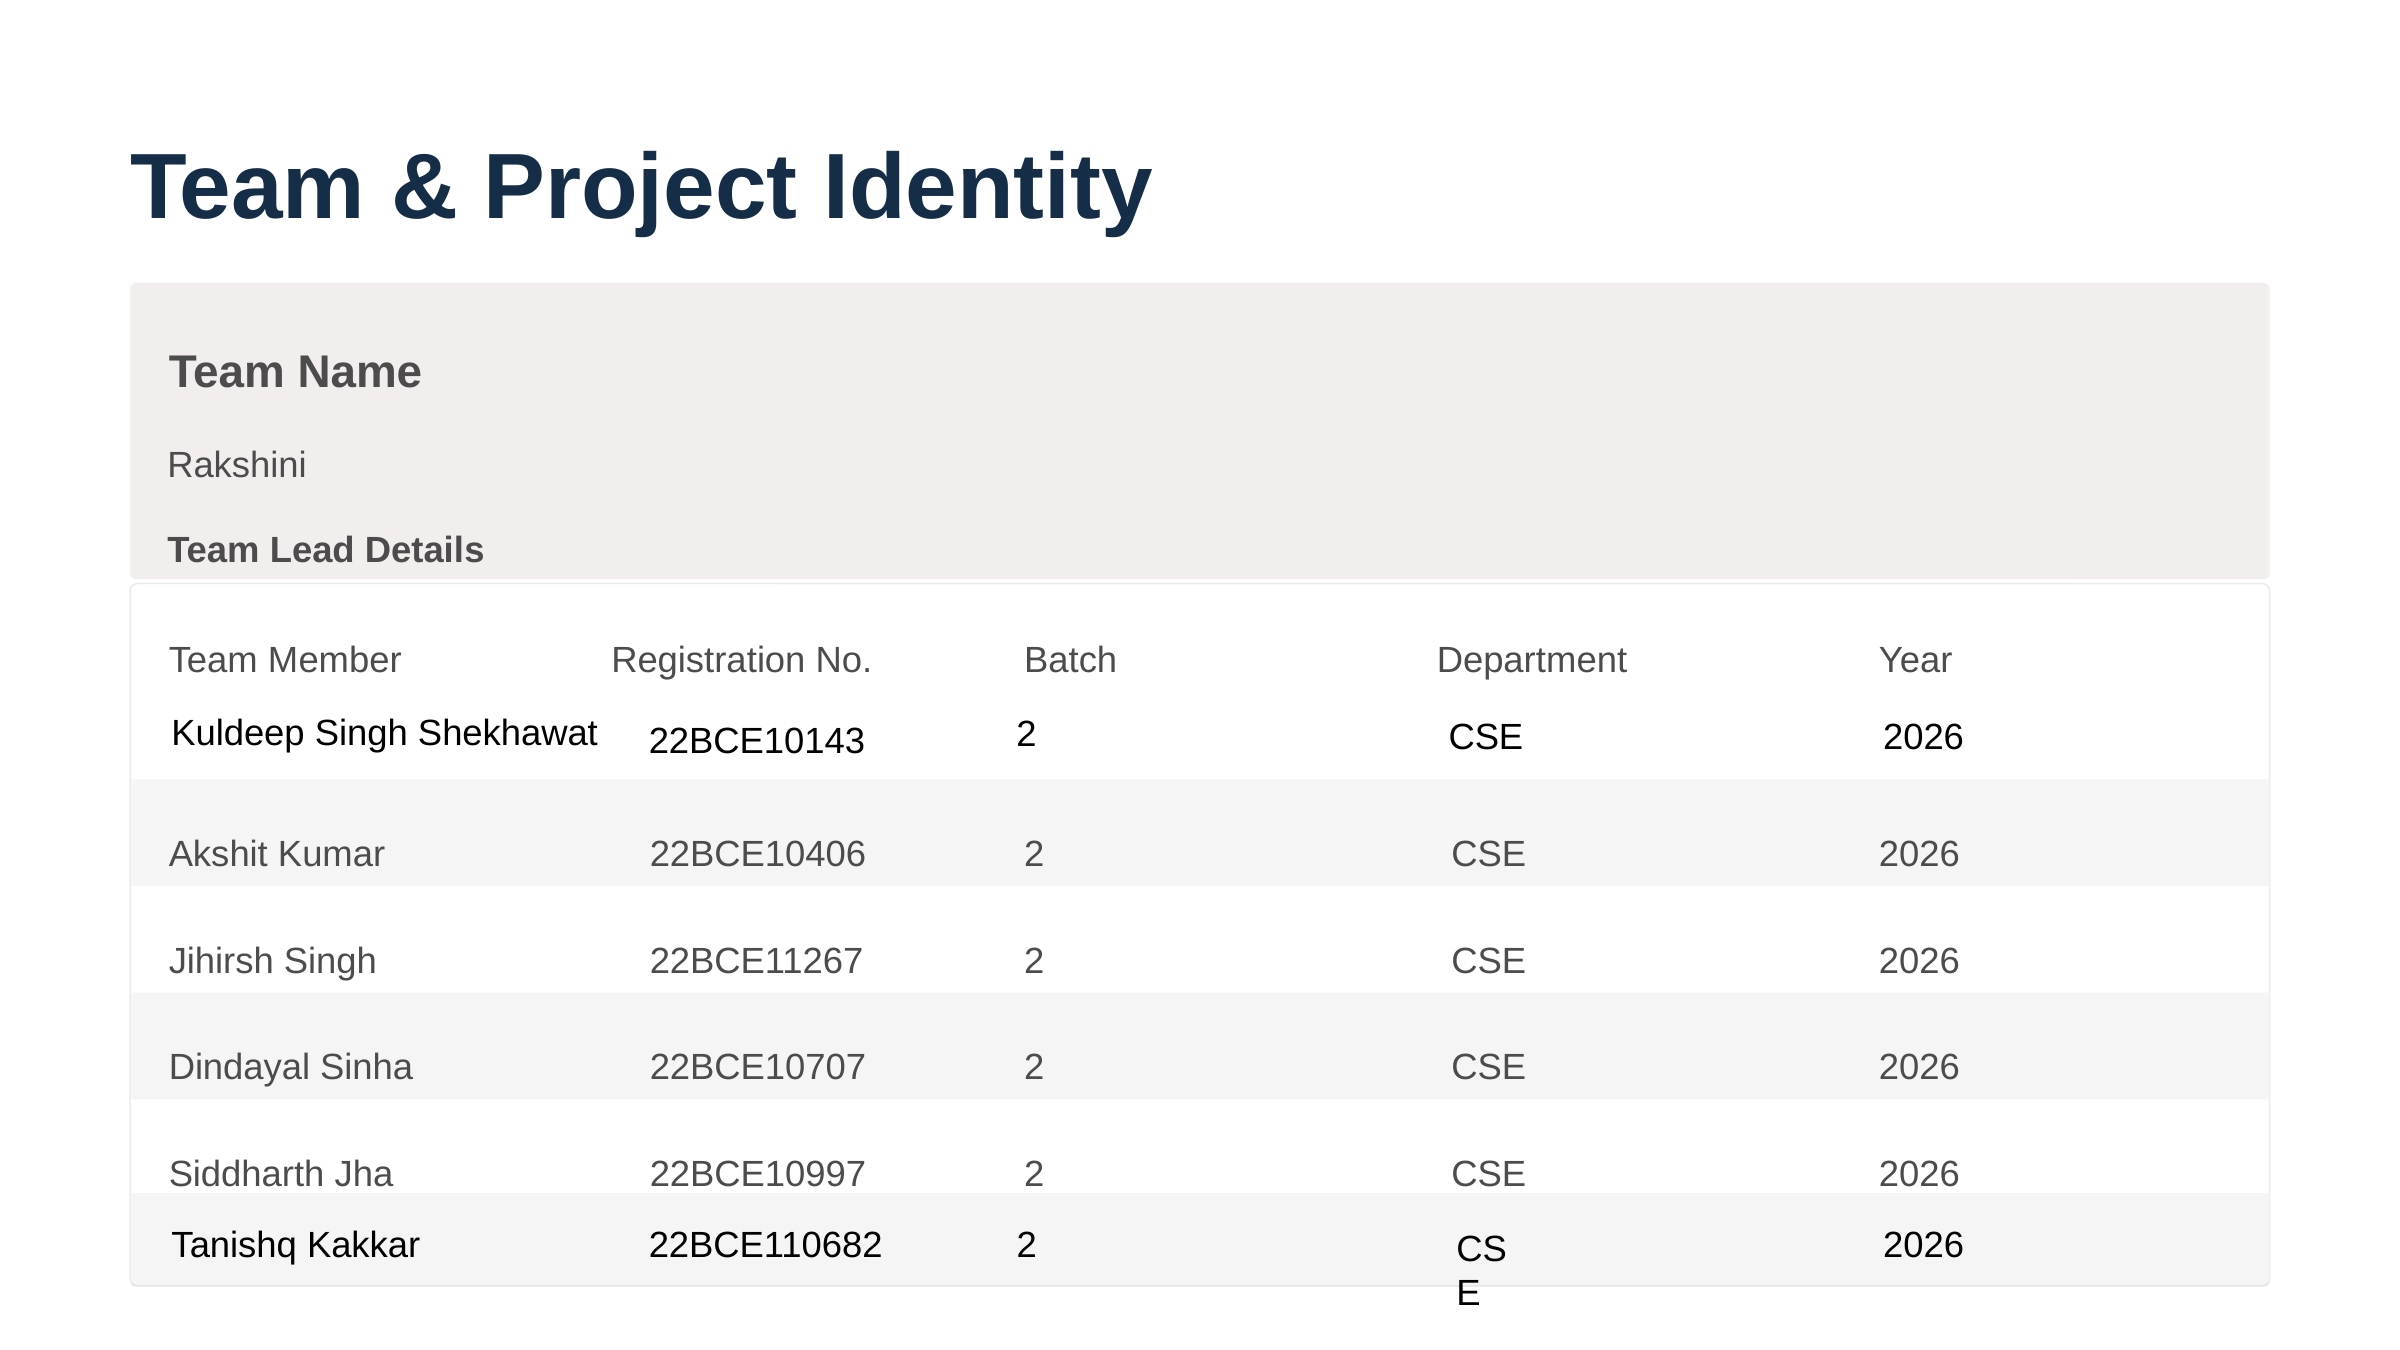

Team & Project Identity

Team Name
Rakshini
Team Lead Details

Registration No.
Team Member
Batch
Department
Year

Kuldeep Singh Shekhawat
2
CSE
2026
22BCE10143

22BCE10406
Akshit Kumar
2
CSE
2026

22BCE11267
Jihirsh Singh
2
CSE
2026

22BCE10707
Dindayal Sinha
2
CSE
2026

22BCE10997
Siddharth Jha
2
CSE
2026

22BCE110682
Tanishq Kakkar
2
2026
CSE